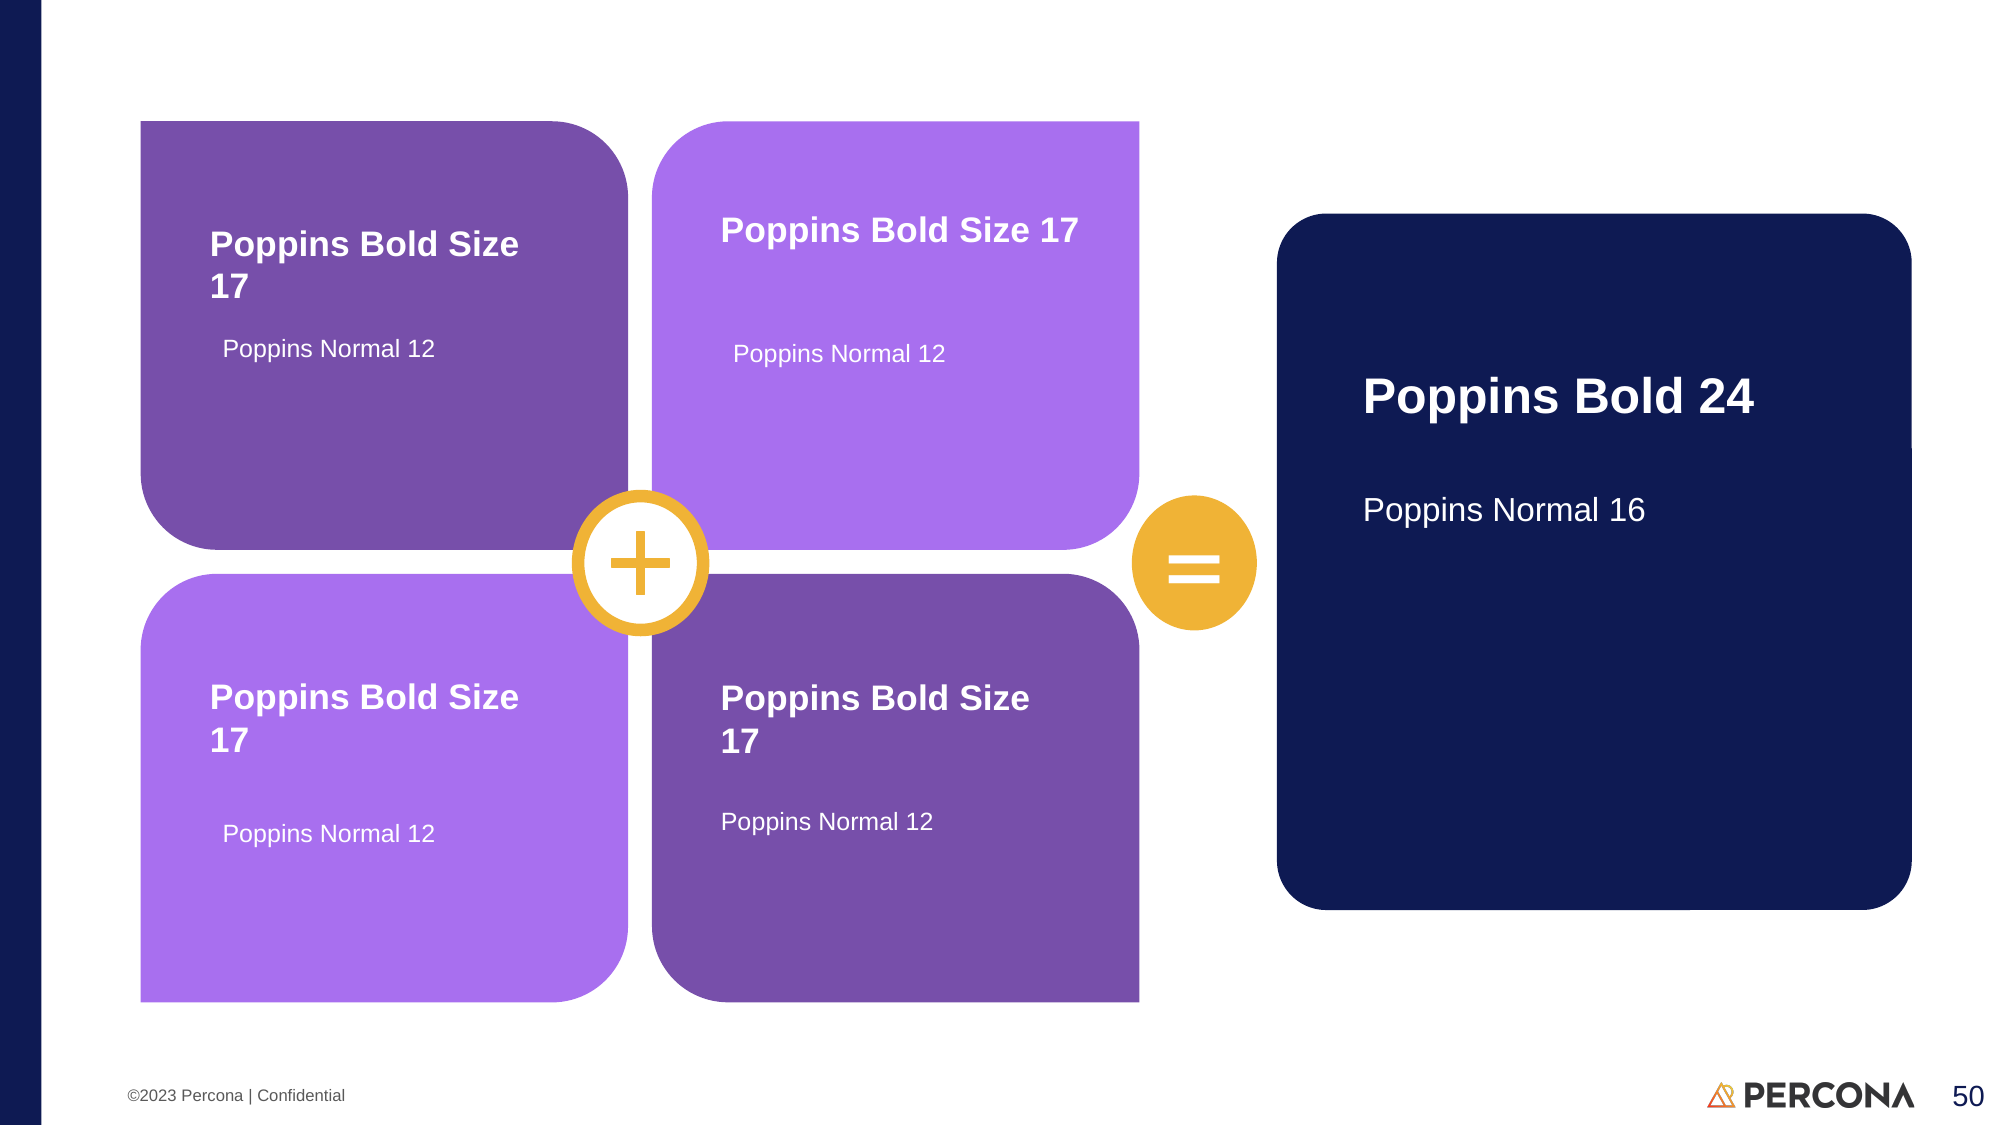

Poppins Bold Size 17
Poppins Bold Size 17

Poppins Normal 12

Poppins Normal 12

Poppins Bold 24
Poppins Normal 16

=

Poppins Bold Size 17

Poppins Bold Size 17

Poppins Normal 12

Poppins Normal 12

50